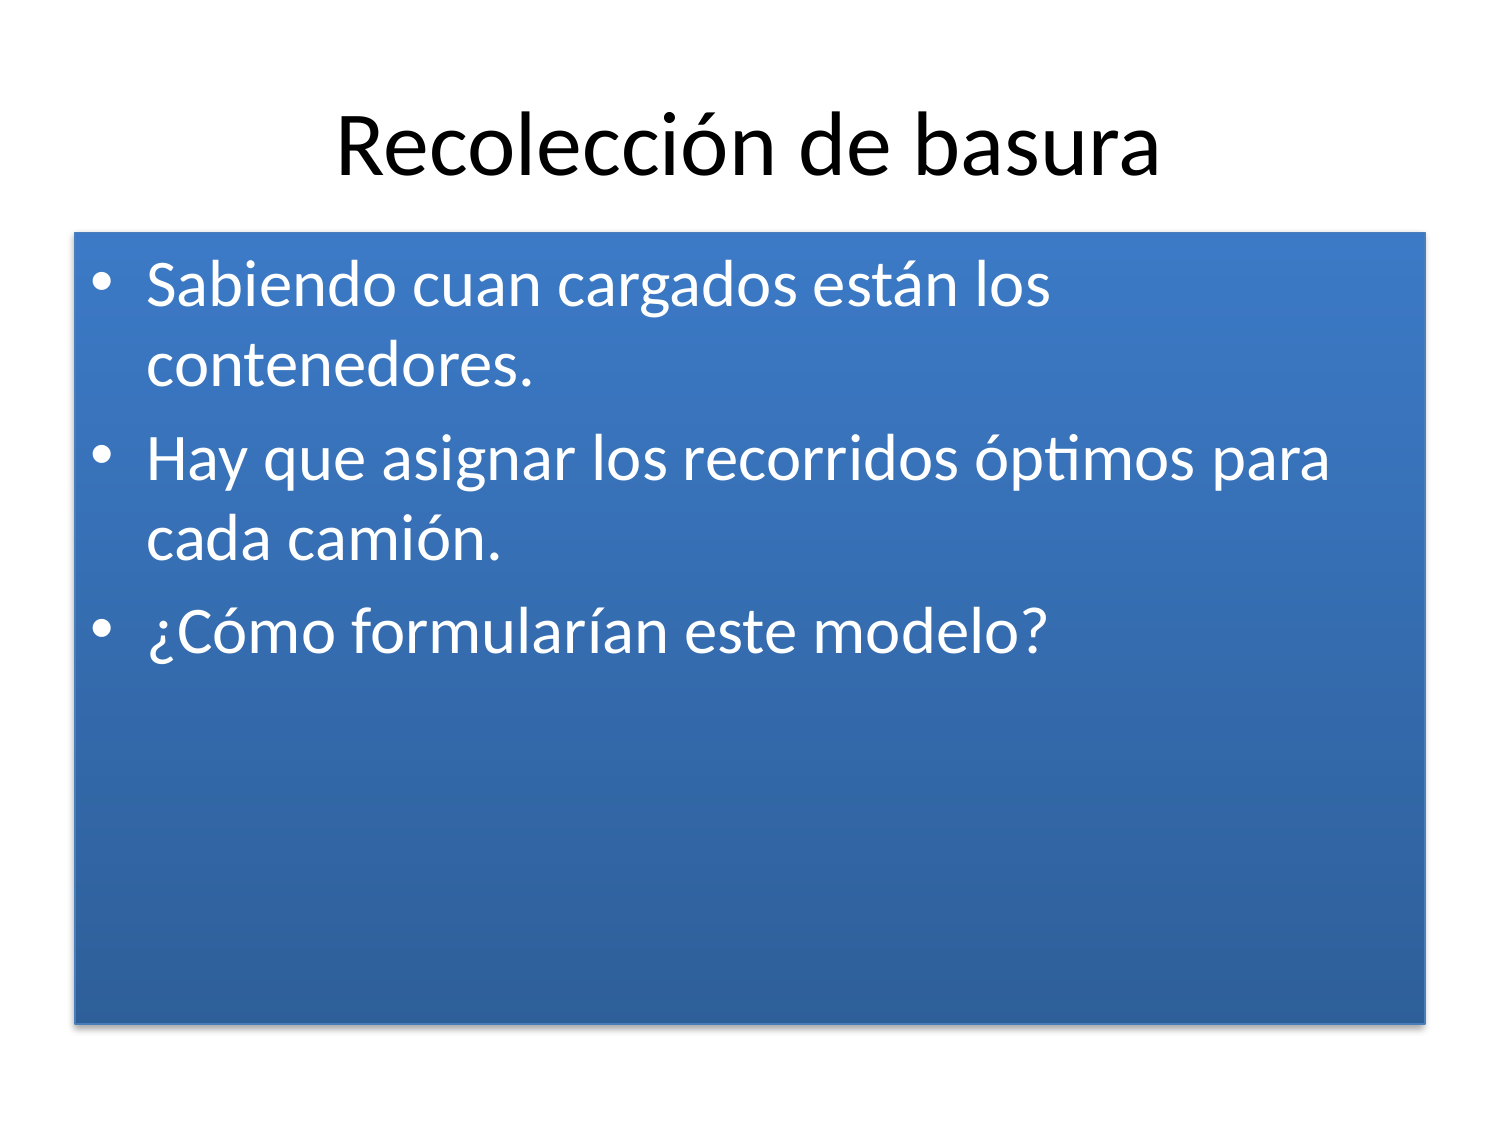

# Recolección de basura
Sabiendo cuan cargados están los contenedores.
Hay que asignar los recorridos óptimos para cada camión.
¿Cómo formularían este modelo?